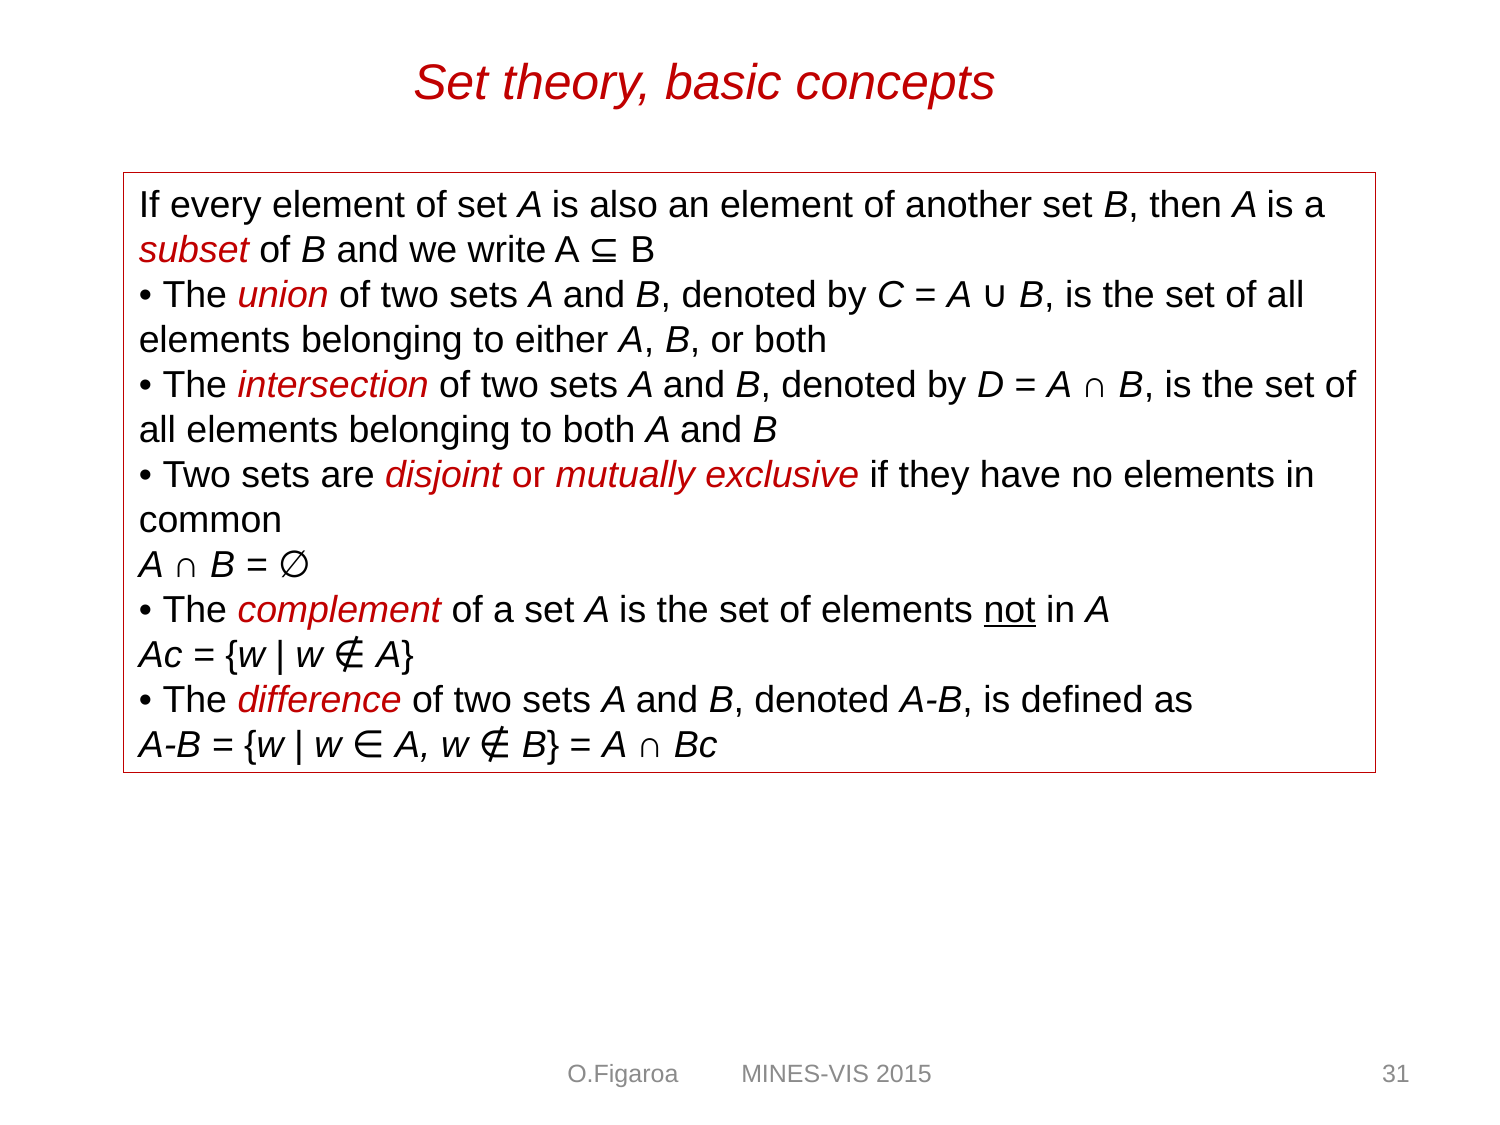

Set theory, basic concepts
If every element of set A is also an element of another set B, then A is a
subset of B and we write A ⊆ B
• The union of two sets A and B, denoted by C = A ∪ B, is the set of all
elements belonging to either A, B, or both
• The intersection of two sets A and B, denoted by D = A ∩ B, is the set of
all elements belonging to both A and B
• Two sets are disjoint or mutually exclusive if they have no elements in
common
A ∩ B = ∅
• The complement of a set A is the set of elements not in A
Ac = {w | w ∉ A}
• The difference of two sets A and B, denoted A-B, is defined as
A-B = {w | w ∈ A, w ∉ B} = A ∩ Bc
O.Figaroa         MINES-VIS 2015
31